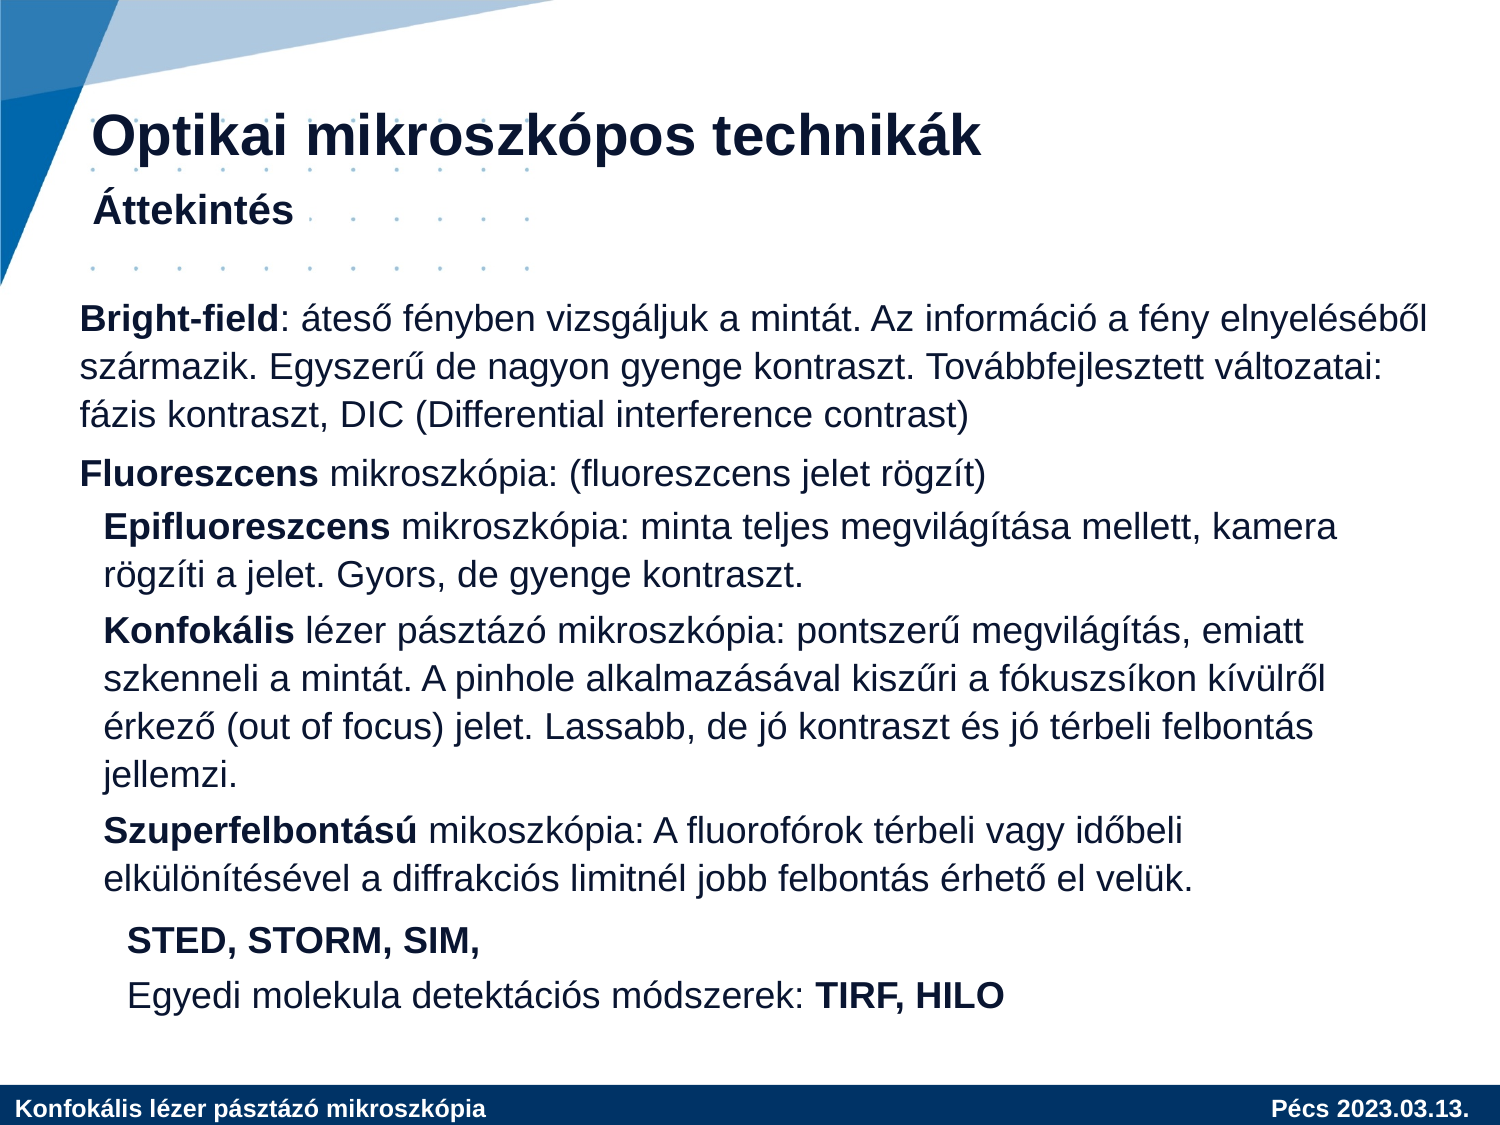

Optikai mikroszkópos technikák
Áttekintés
Bright-field: áteső fényben vizsgáljuk a mintát. Az információ a fény elnyeléséből származik. Egyszerű de nagyon gyenge kontraszt. Továbbfejlesztett változatai: fázis kontraszt, DIC (Differential interference contrast)

Fluoreszcens mikroszkópia: (fluoreszcens jelet rögzít)
Epifluoreszcens mikroszkópia: minta teljes megvilágítása mellett, kamera rögzíti a jelet. Gyors, de gyenge kontraszt.
Konfokális lézer pásztázó mikroszkópia: pontszerű megvilágítás, emiatt szkenneli a mintát. A pinhole alkalmazásával kiszűri a fókuszsíkon kívülről érkező (out of focus) jelet. Lassabb, de jó kontraszt és jó térbeli felbontás jellemzi.
Szuperfelbontású mikoszkópia: A fluorofórok térbeli vagy időbeli elkülönítésével a diffrakciós limitnél jobb felbontás érhető el velük.
STED, STORM, SIM,
Egyedi molekula detektációs módszerek: TIRF, HILO